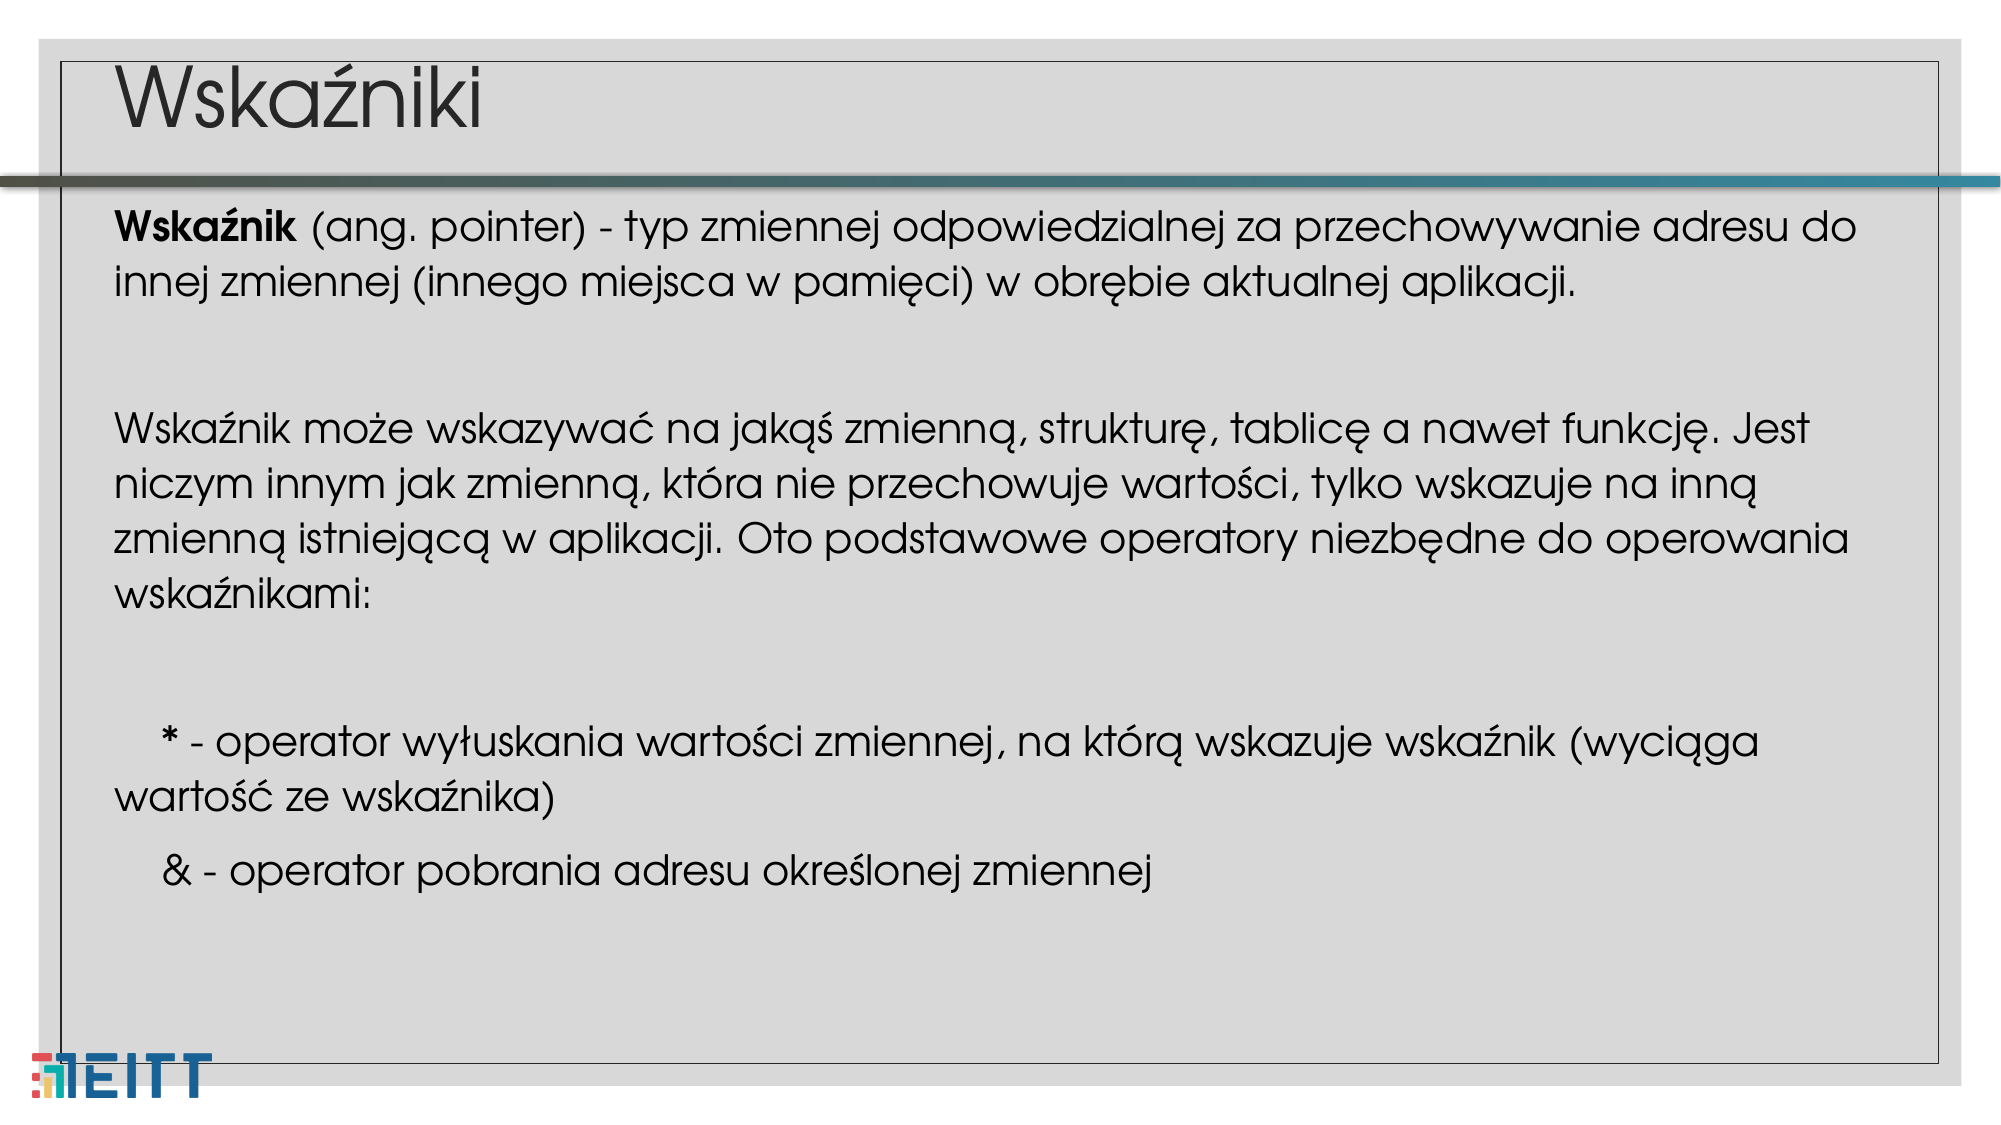

# Wskaźniki
Wskaźnik (ang. pointer) - typ zmiennej odpowiedzialnej za przechowywanie adresu do innej zmiennej (innego miejsca w pamięci) w obrębie aktualnej aplikacji.

Wskaźnik może wskazywać na jakąś zmienną, strukturę, tablicę a nawet funkcję. Jest niczym innym jak zmienną, która nie przechowuje wartości, tylko wskazuje na inną zmienną istniejącą w aplikacji. Oto podstawowe operatory niezbędne do operowania wskaźnikami:

    * - operator wyłuskania wartości zmiennej, na którą wskazuje wskaźnik (wyciąga wartość ze wskaźnika)
    & - operator pobrania adresu określonej zmiennej